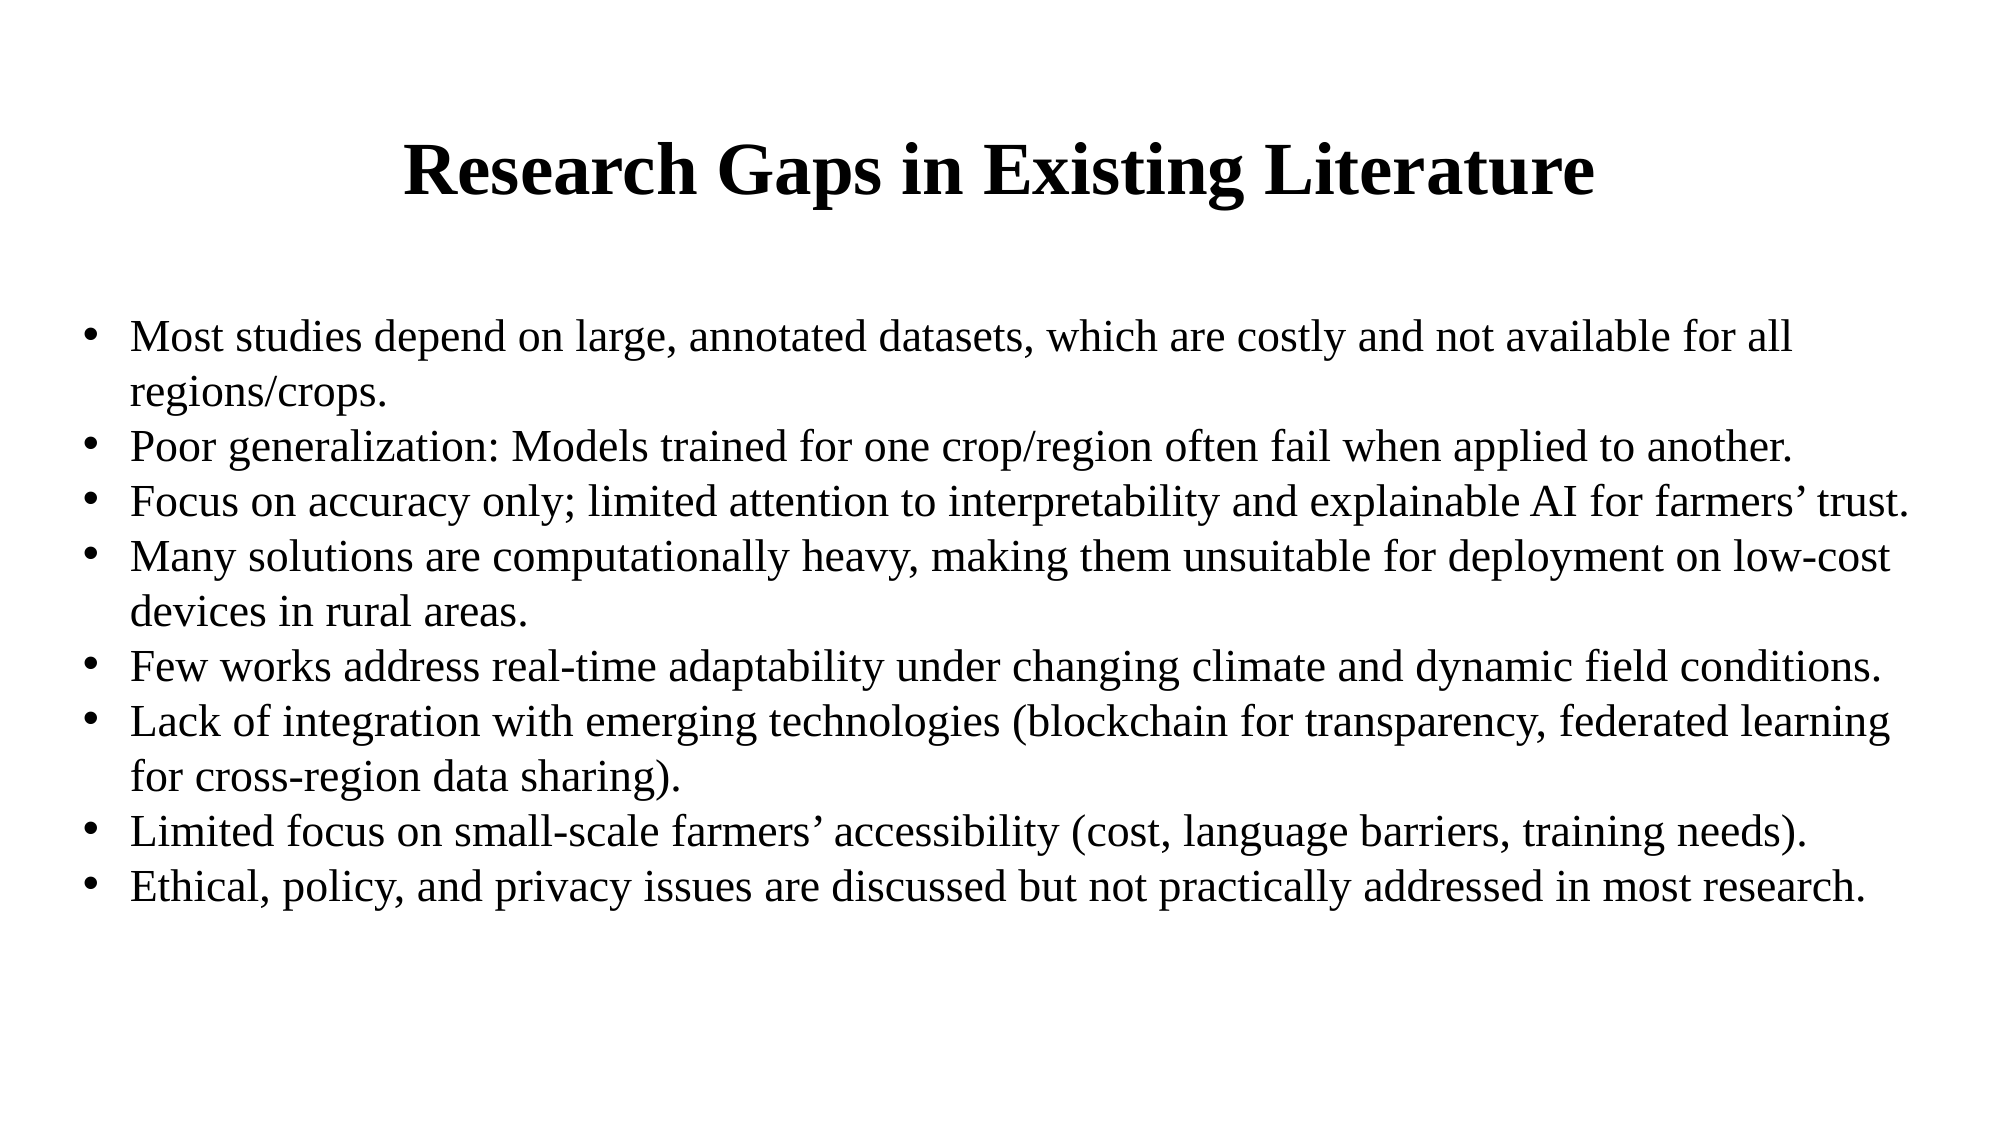

# Research Gaps in Existing Literature
Most studies depend on large, annotated datasets, which are costly and not available for all regions/crops.
Poor generalization: Models trained for one crop/region often fail when applied to another.
Focus on accuracy only; limited attention to interpretability and explainable AI for farmers’ trust.
Many solutions are computationally heavy, making them unsuitable for deployment on low-cost devices in rural areas.
Few works address real-time adaptability under changing climate and dynamic field conditions.
Lack of integration with emerging technologies (blockchain for transparency, federated learning for cross-region data sharing).
Limited focus on small-scale farmers’ accessibility (cost, language barriers, training needs).
Ethical, policy, and privacy issues are discussed but not practically addressed in most research.